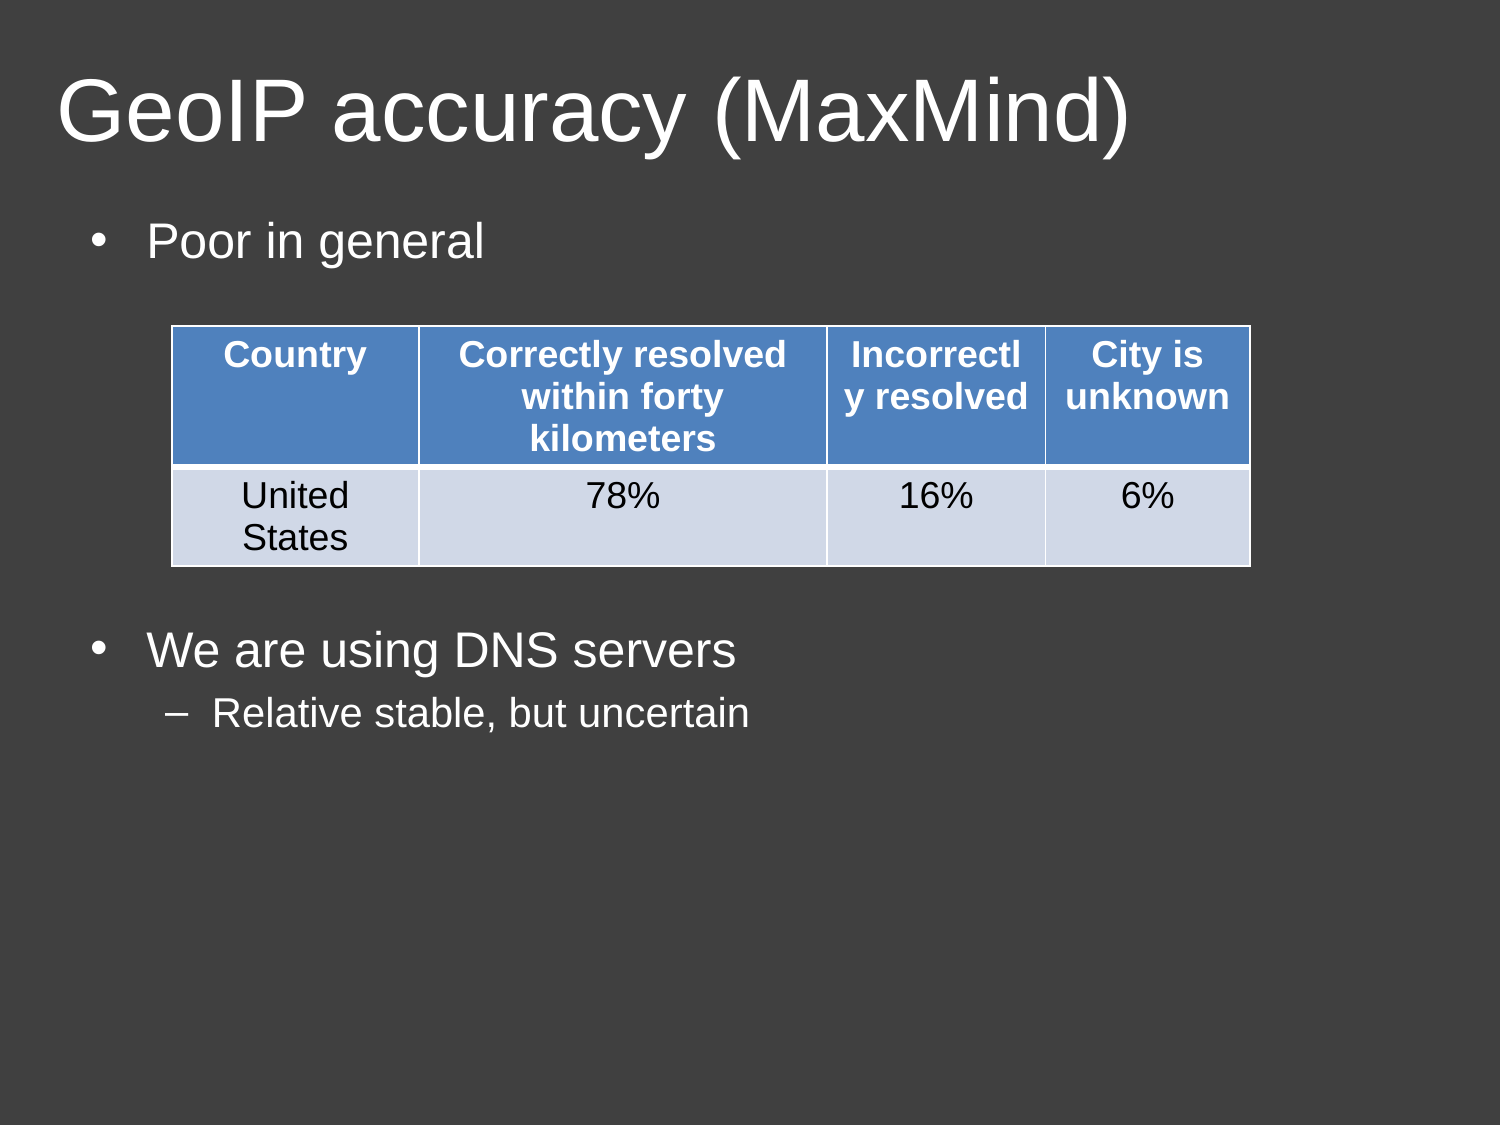

GeoIP accuracy (MaxMind)
Poor in general

We are using DNS servers
Relative stable, but uncertain
| Country | Correctly resolved within forty kilometers | Incorrectly resolved | City is unknown |
| --- | --- | --- | --- |
| United States | 78% | 16% | 6% |